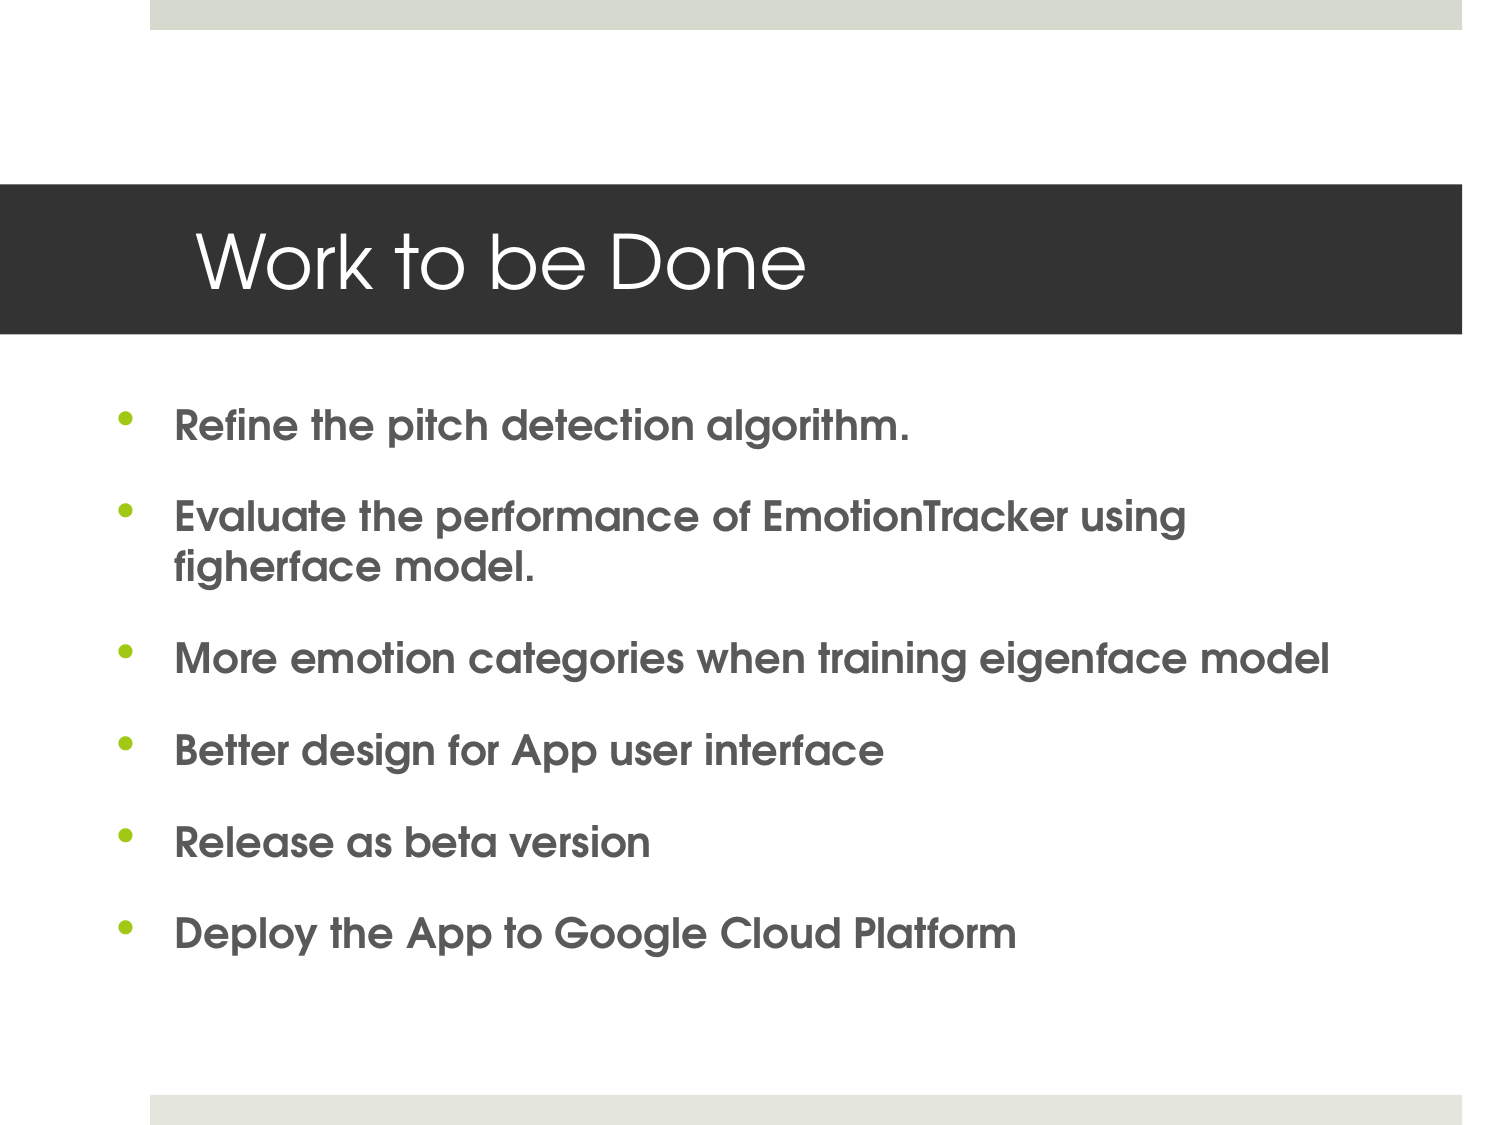

# Work to be Done
Refine the pitch detection algorithm.
Evaluate the performance of EmotionTracker using figherface model.
More emotion categories when training eigenface model
Better design for App user interface
Release as beta version
Deploy the App to Google Cloud Platform